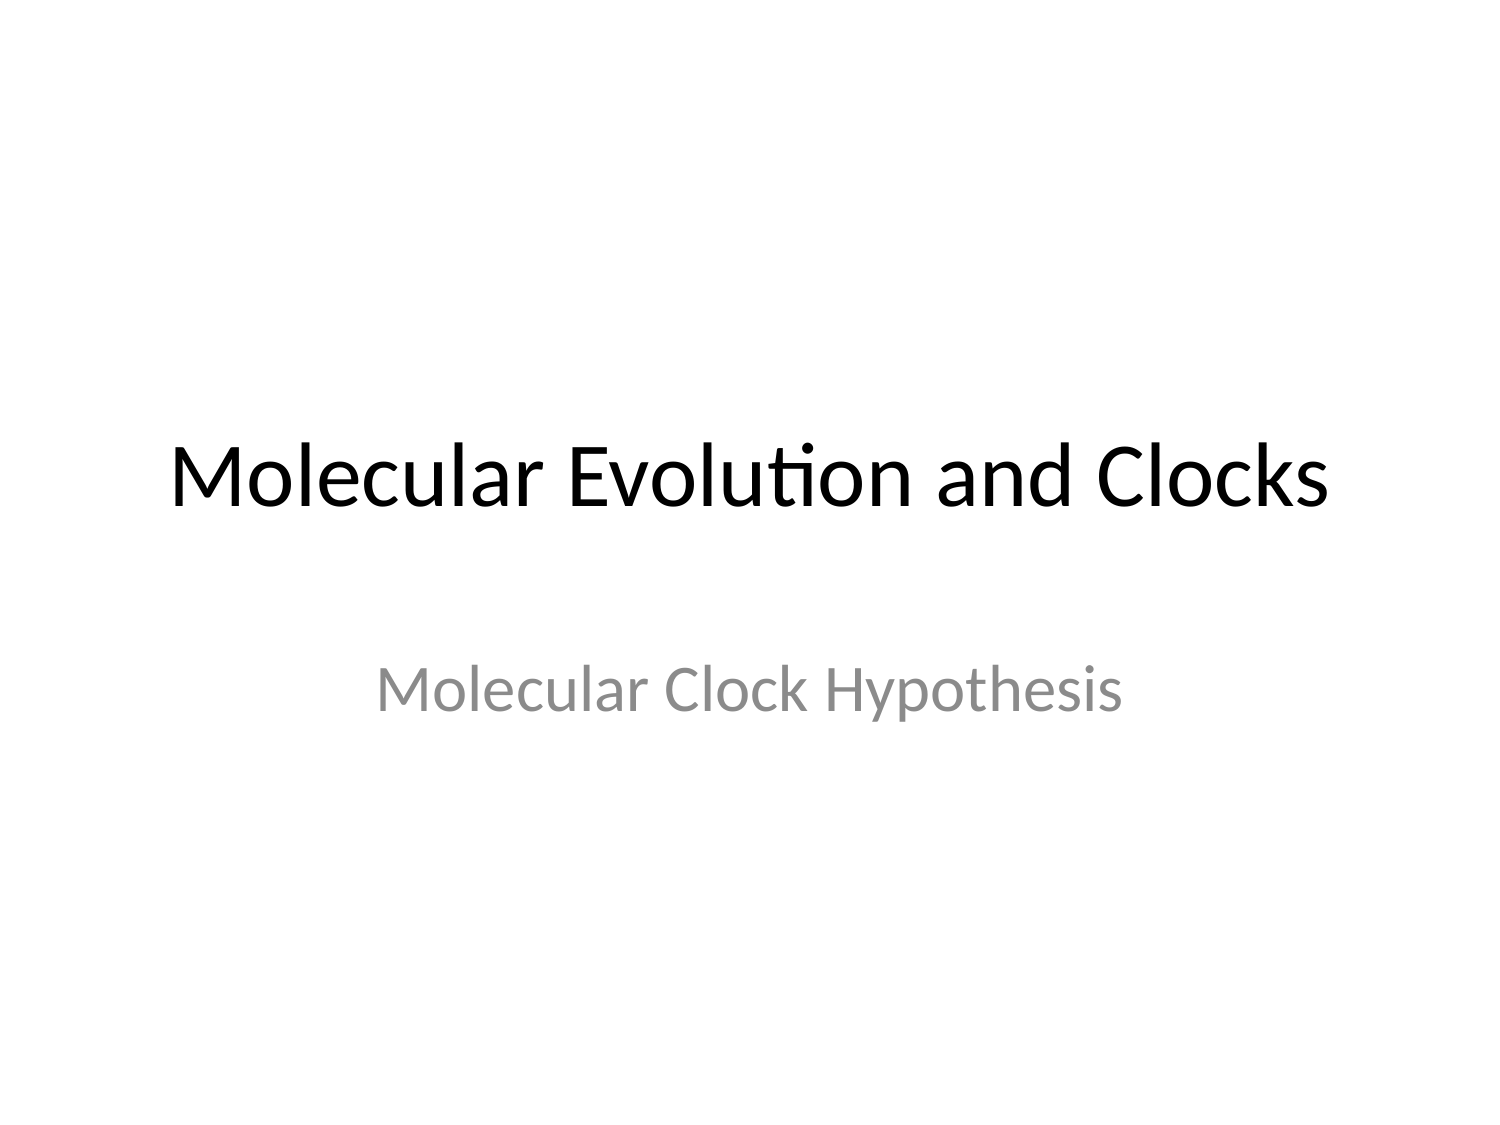

# Molecular Evolution and Clocks
Molecular Clock Hypothesis